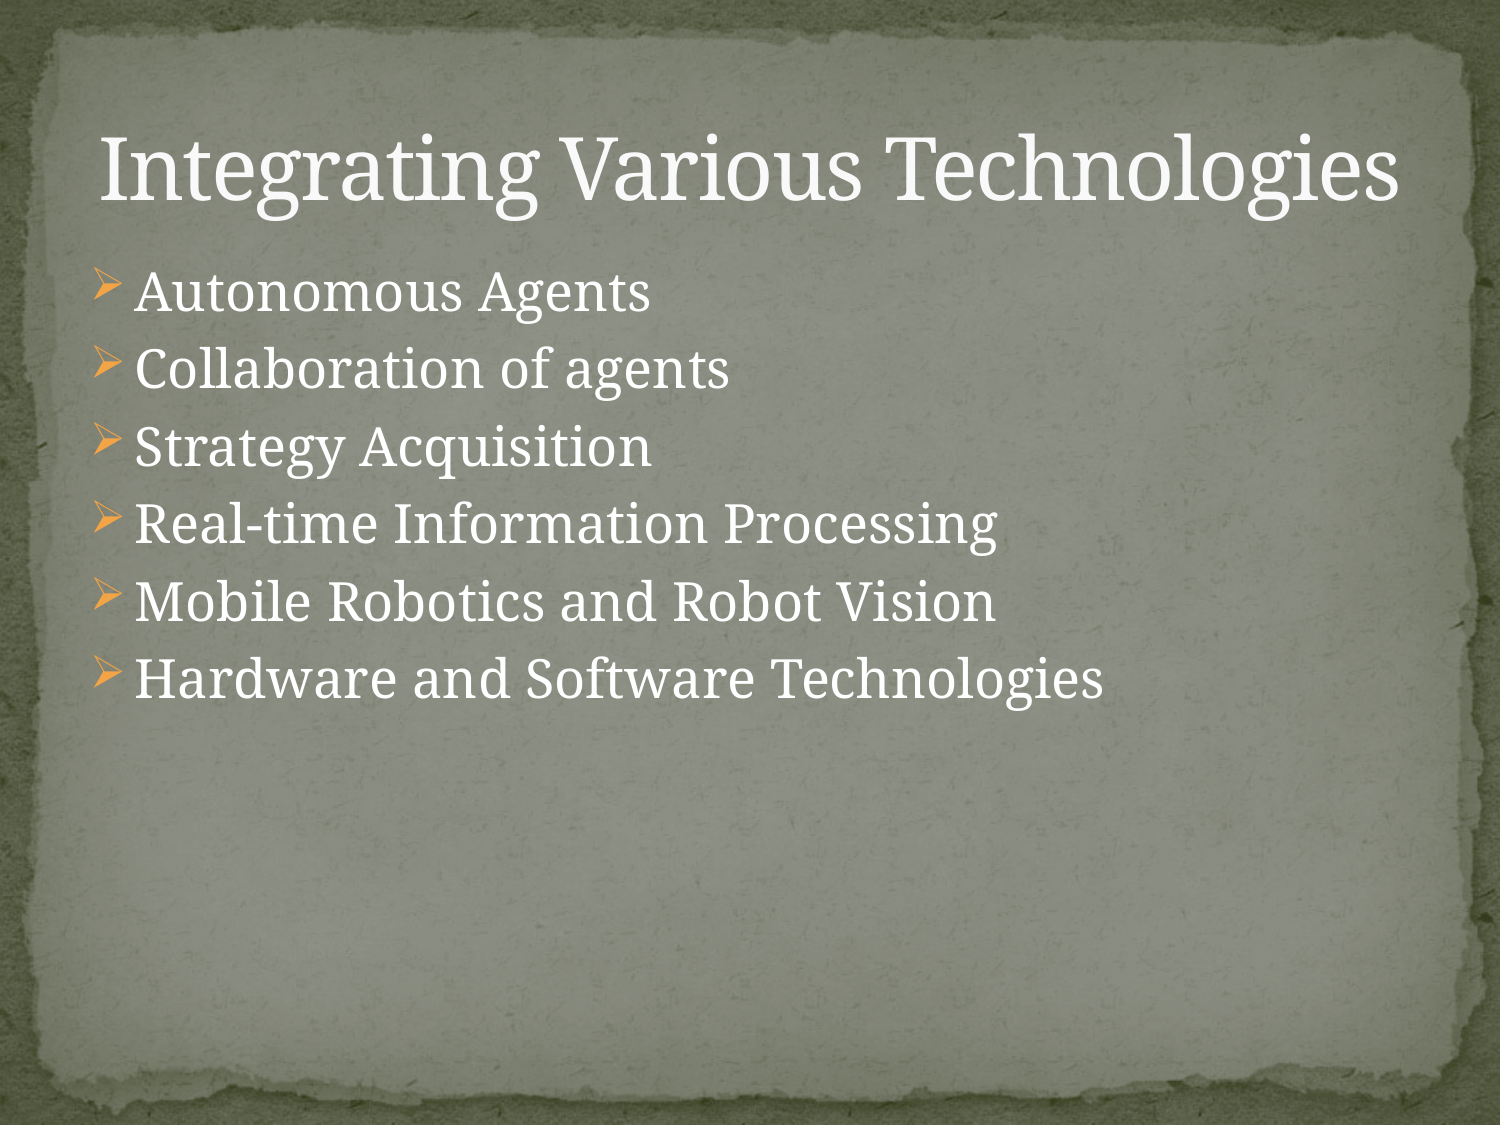

# Integrating Various Technologies
Autonomous Agents
Collaboration of agents
Strategy Acquisition
Real-time Information Processing
Mobile Robotics and Robot Vision
Hardware and Software Technologies